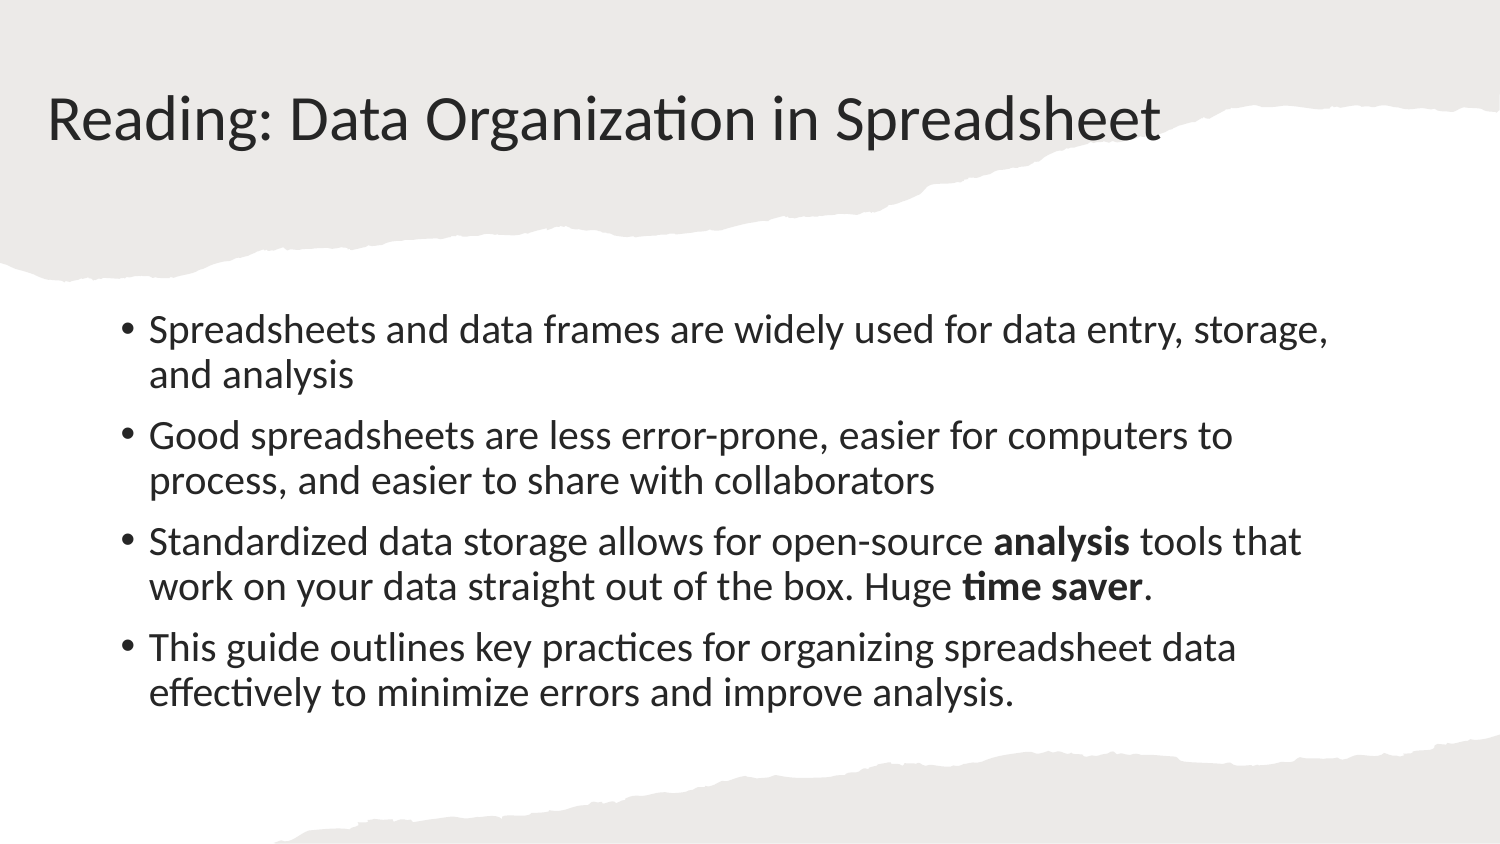

# Reading: Data Organization in Spreadsheet
Spreadsheets and data frames are widely used for data entry, storage, and analysis
Good spreadsheets are less error-prone, easier for computers to process, and easier to share with collaborators
Standardized data storage allows for open-source analysis tools that work on your data straight out of the box. Huge time saver.
This guide outlines key practices for organizing spreadsheet data effectively to minimize errors and improve analysis.